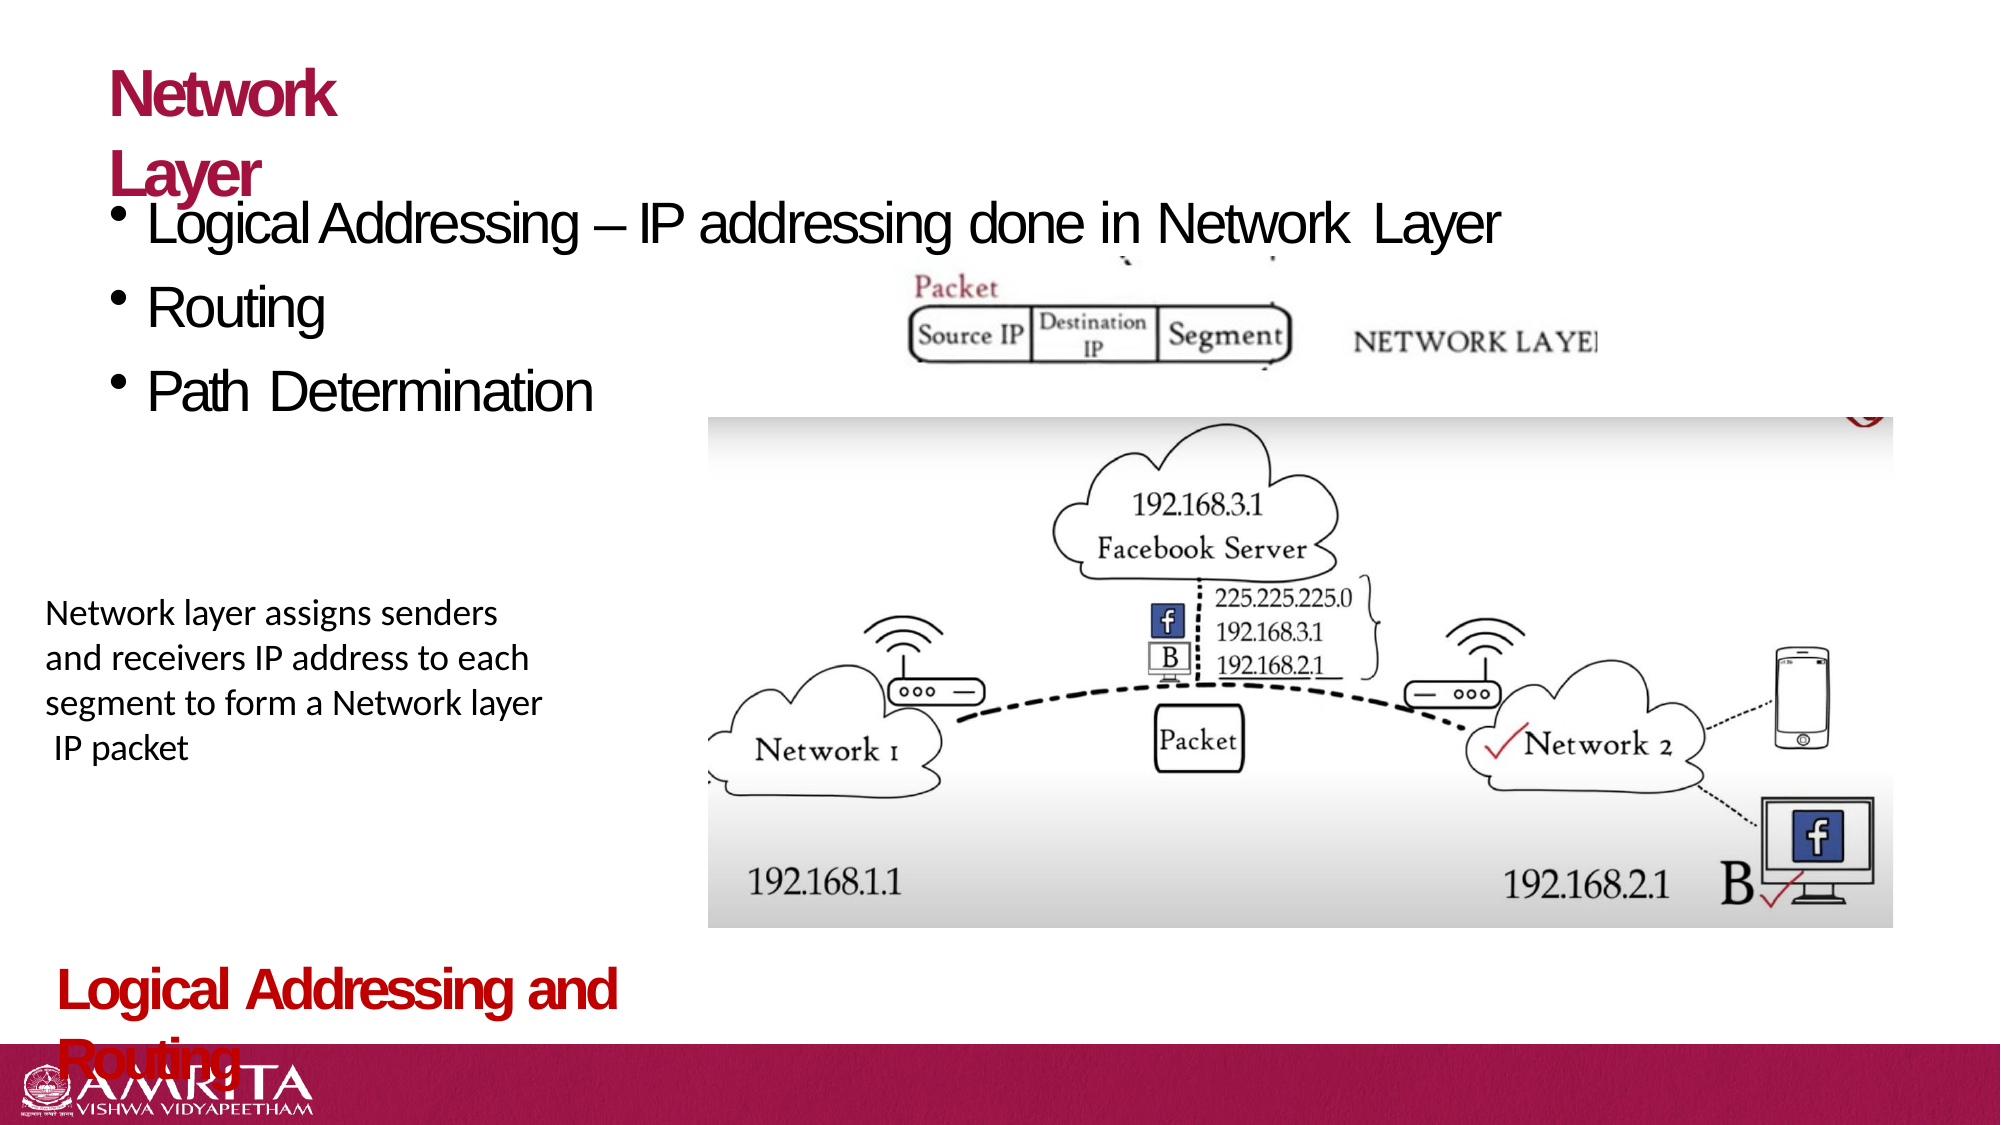

# Network Layer
Logical Addressing – IP addressing done in Network Layer
Routing
Path Determination

Network layer assigns senders  and receivers IP address to each  segment to form a Network layer  IP packet
Logical Addressing and Routing